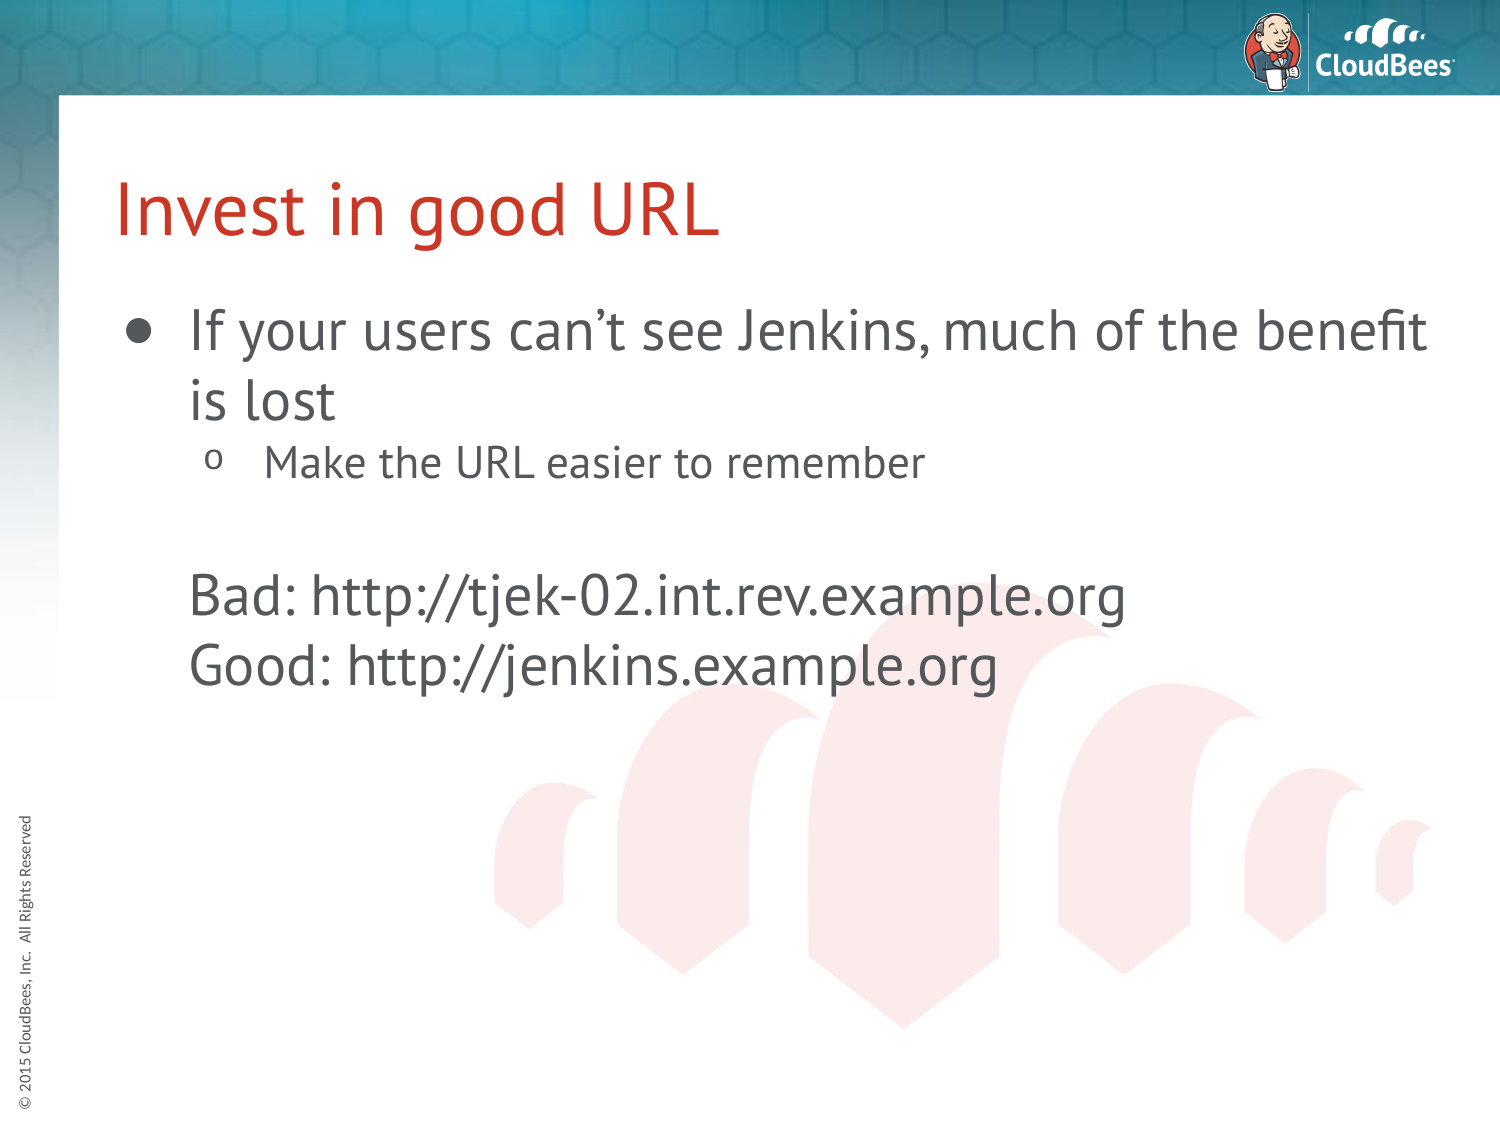

# Invest in good URL
If your users can’t see Jenkins, much of the benefit is lost
Make the URL easier to remember

Bad: http://tjek-02.int.rev.example.org
Good: http://jenkins.example.org